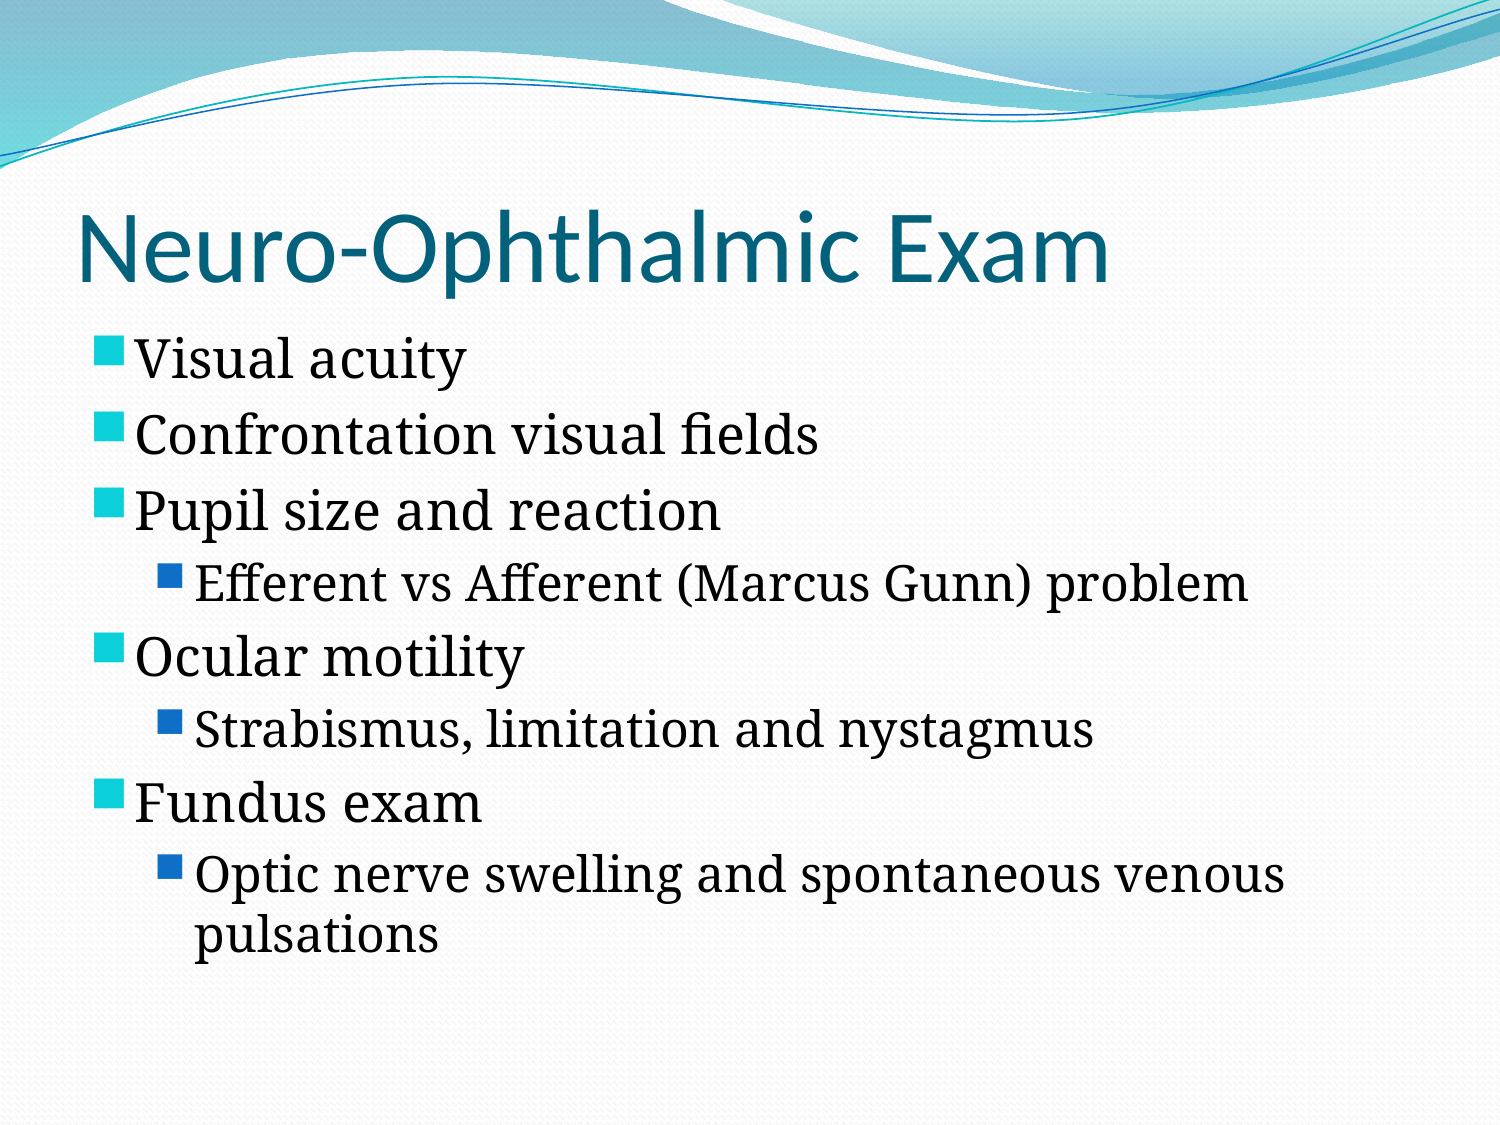

# Neuro-Ophthalmic Exam
Visual acuity
Confrontation visual fields
Pupil size and reaction
Efferent vs Afferent (Marcus Gunn) problem
Ocular motility
Strabismus, limitation and nystagmus
Fundus exam
Optic nerve swelling and spontaneous venous pulsations